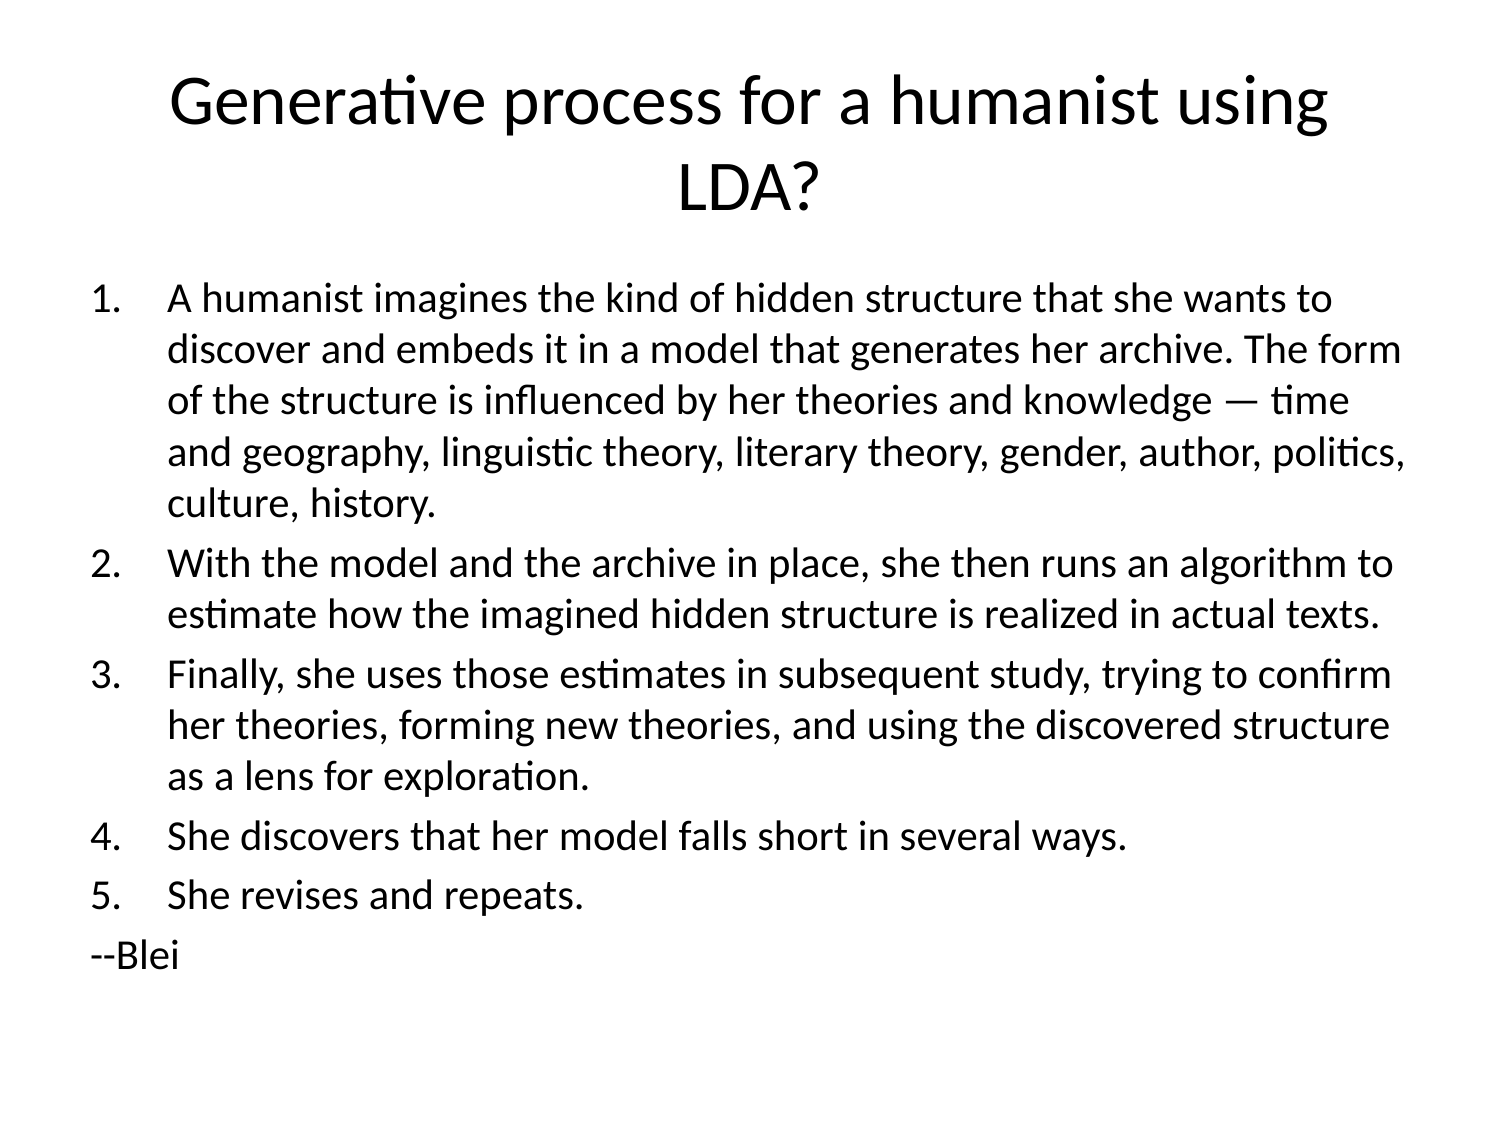

# Generative process for a humanist using LDA?
A humanist imagines the kind of hidden structure that she wants to discover and embeds it in a model that generates her archive. The form of the structure is influenced by her theories and knowledge — time and geography, linguistic theory, literary theory, gender, author, politics, culture, history.
With the model and the archive in place, she then runs an algorithm to estimate how the imagined hidden structure is realized in actual texts.
Finally, she uses those estimates in subsequent study, trying to confirm her theories, forming new theories, and using the discovered structure as a lens for exploration.
She discovers that her model falls short in several ways.
She revises and repeats.
--Blei